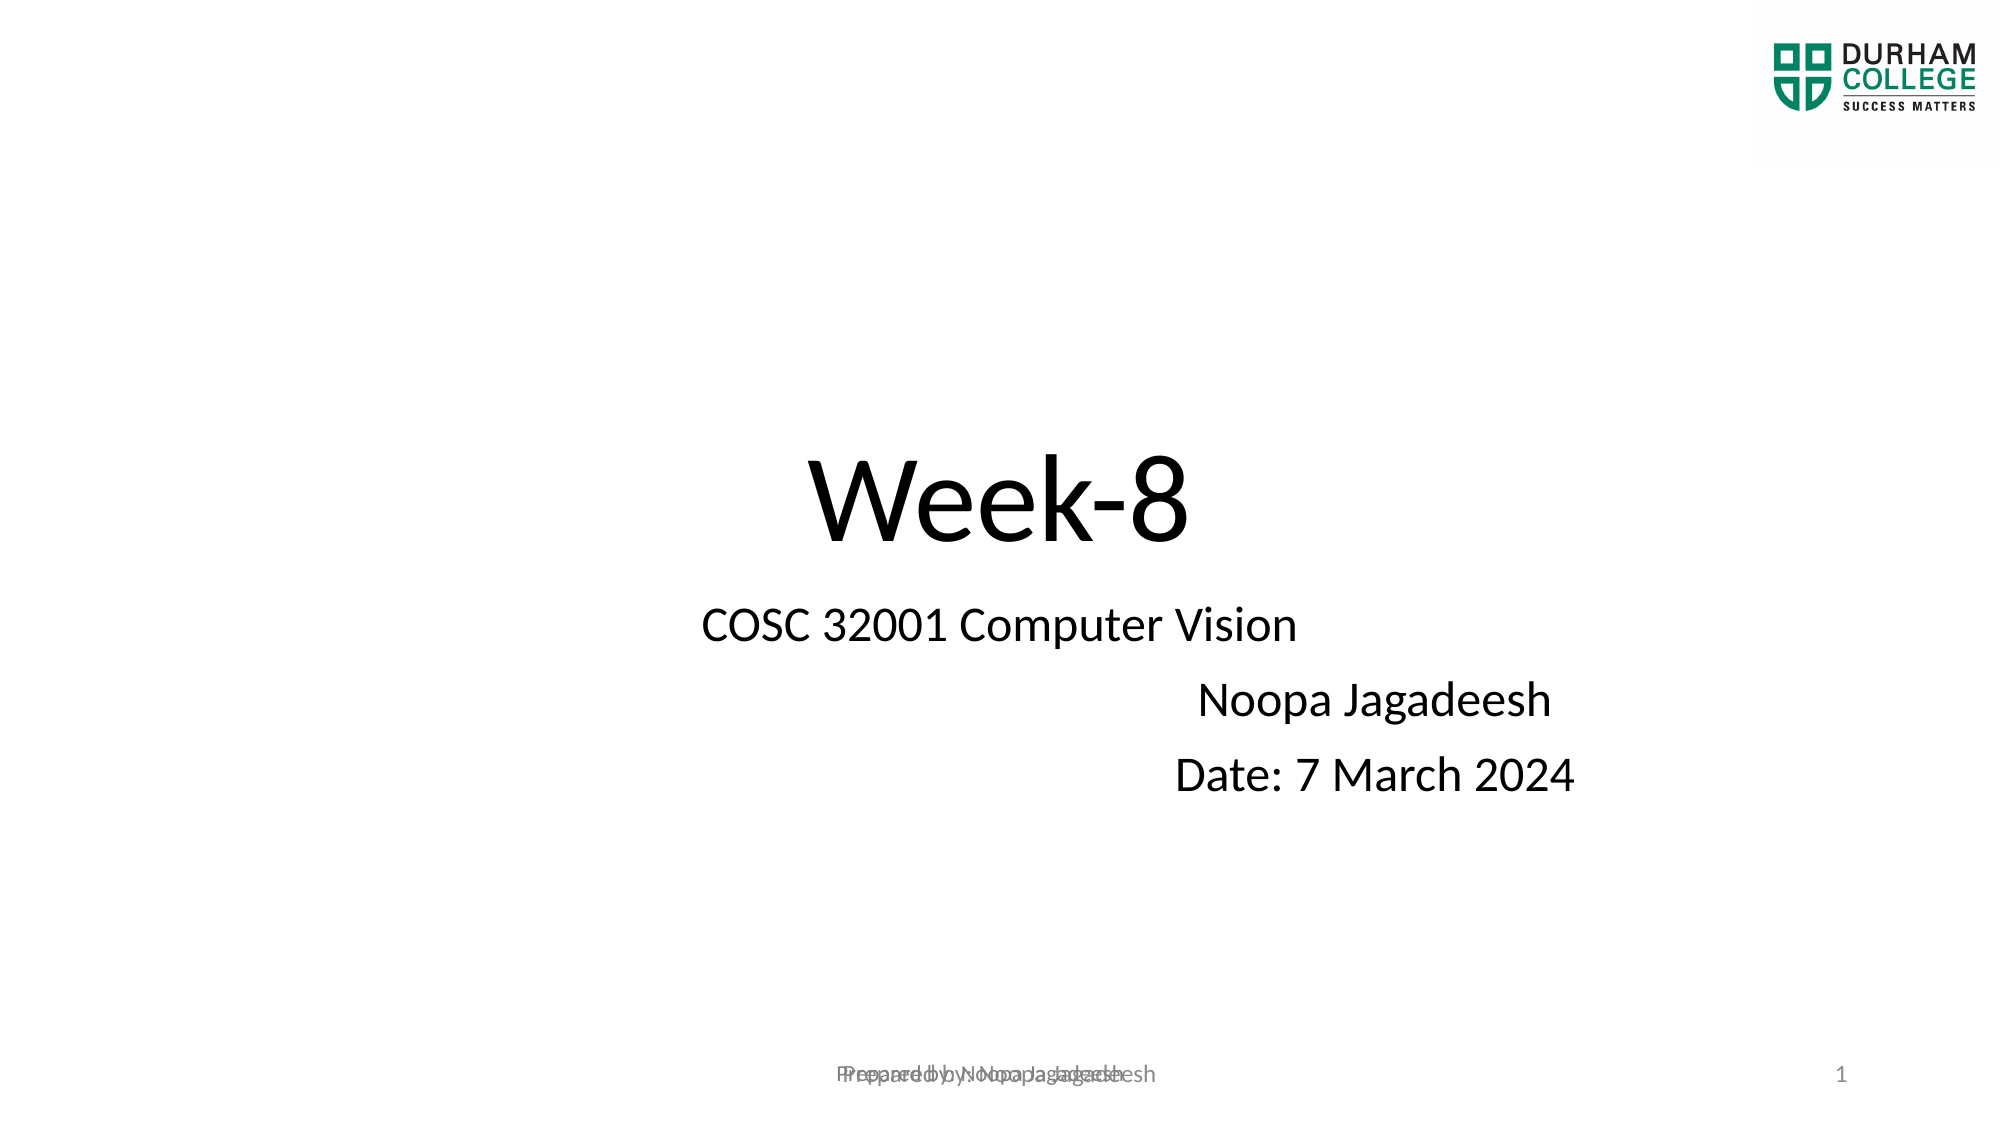

# Week-8
COSC 32001 Computer Vision
				 	Noopa Jagadeesh
                                                       	Date: 7 March 2024
 Prepared by: Noopa Jagadeesh
1